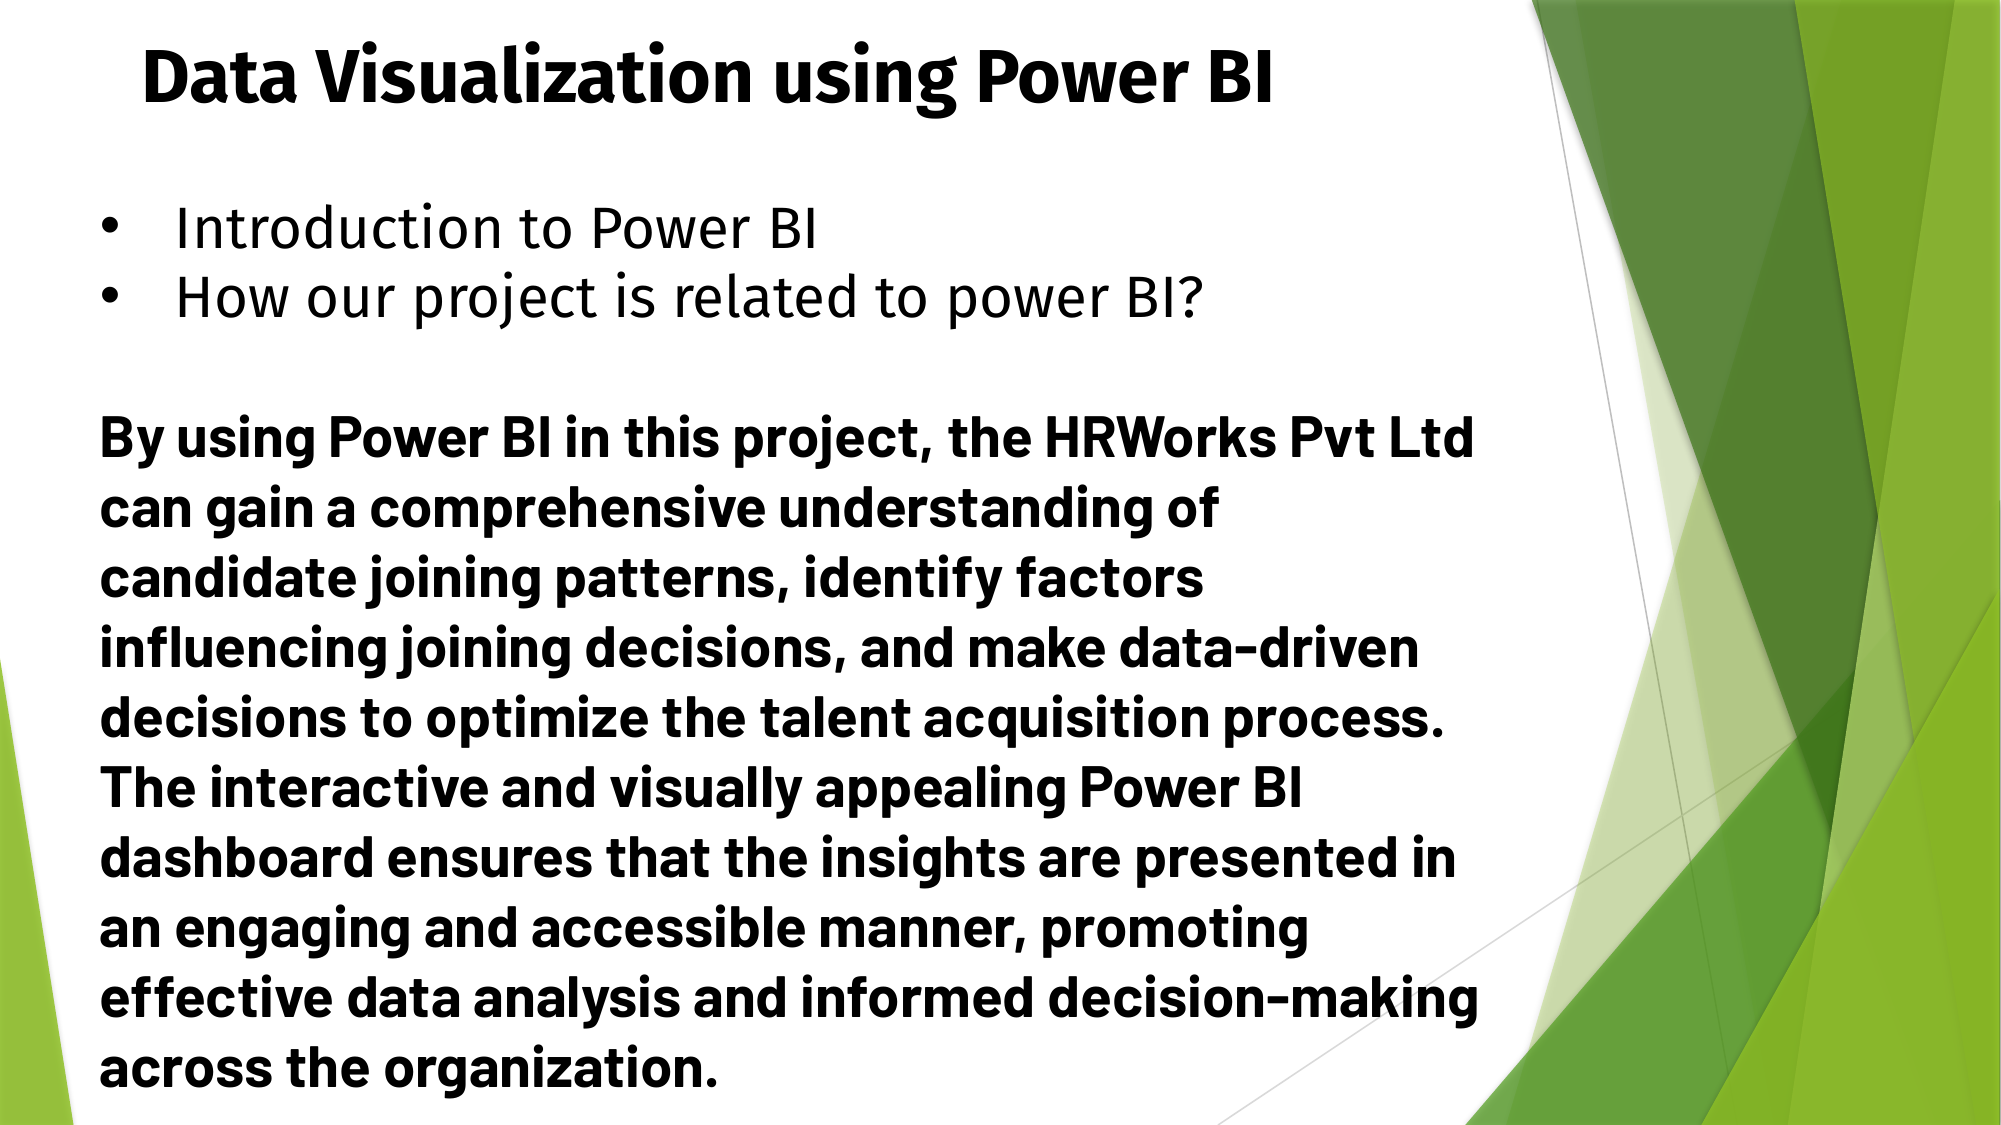

Data Visualization using Power BI
Introduction to Power BI
How our project is related to power BI?

By using Power BI in this project, the HRWorks Pvt Ltd can gain a comprehensive understanding of candidate joining patterns, identify factors influencing joining decisions, and make data-driven decisions to optimize the talent acquisition process. The interactive and visually appealing Power BI dashboard ensures that the insights are presented in an engaging and accessible manner, promoting effective data analysis and informed decision-making across the organization.